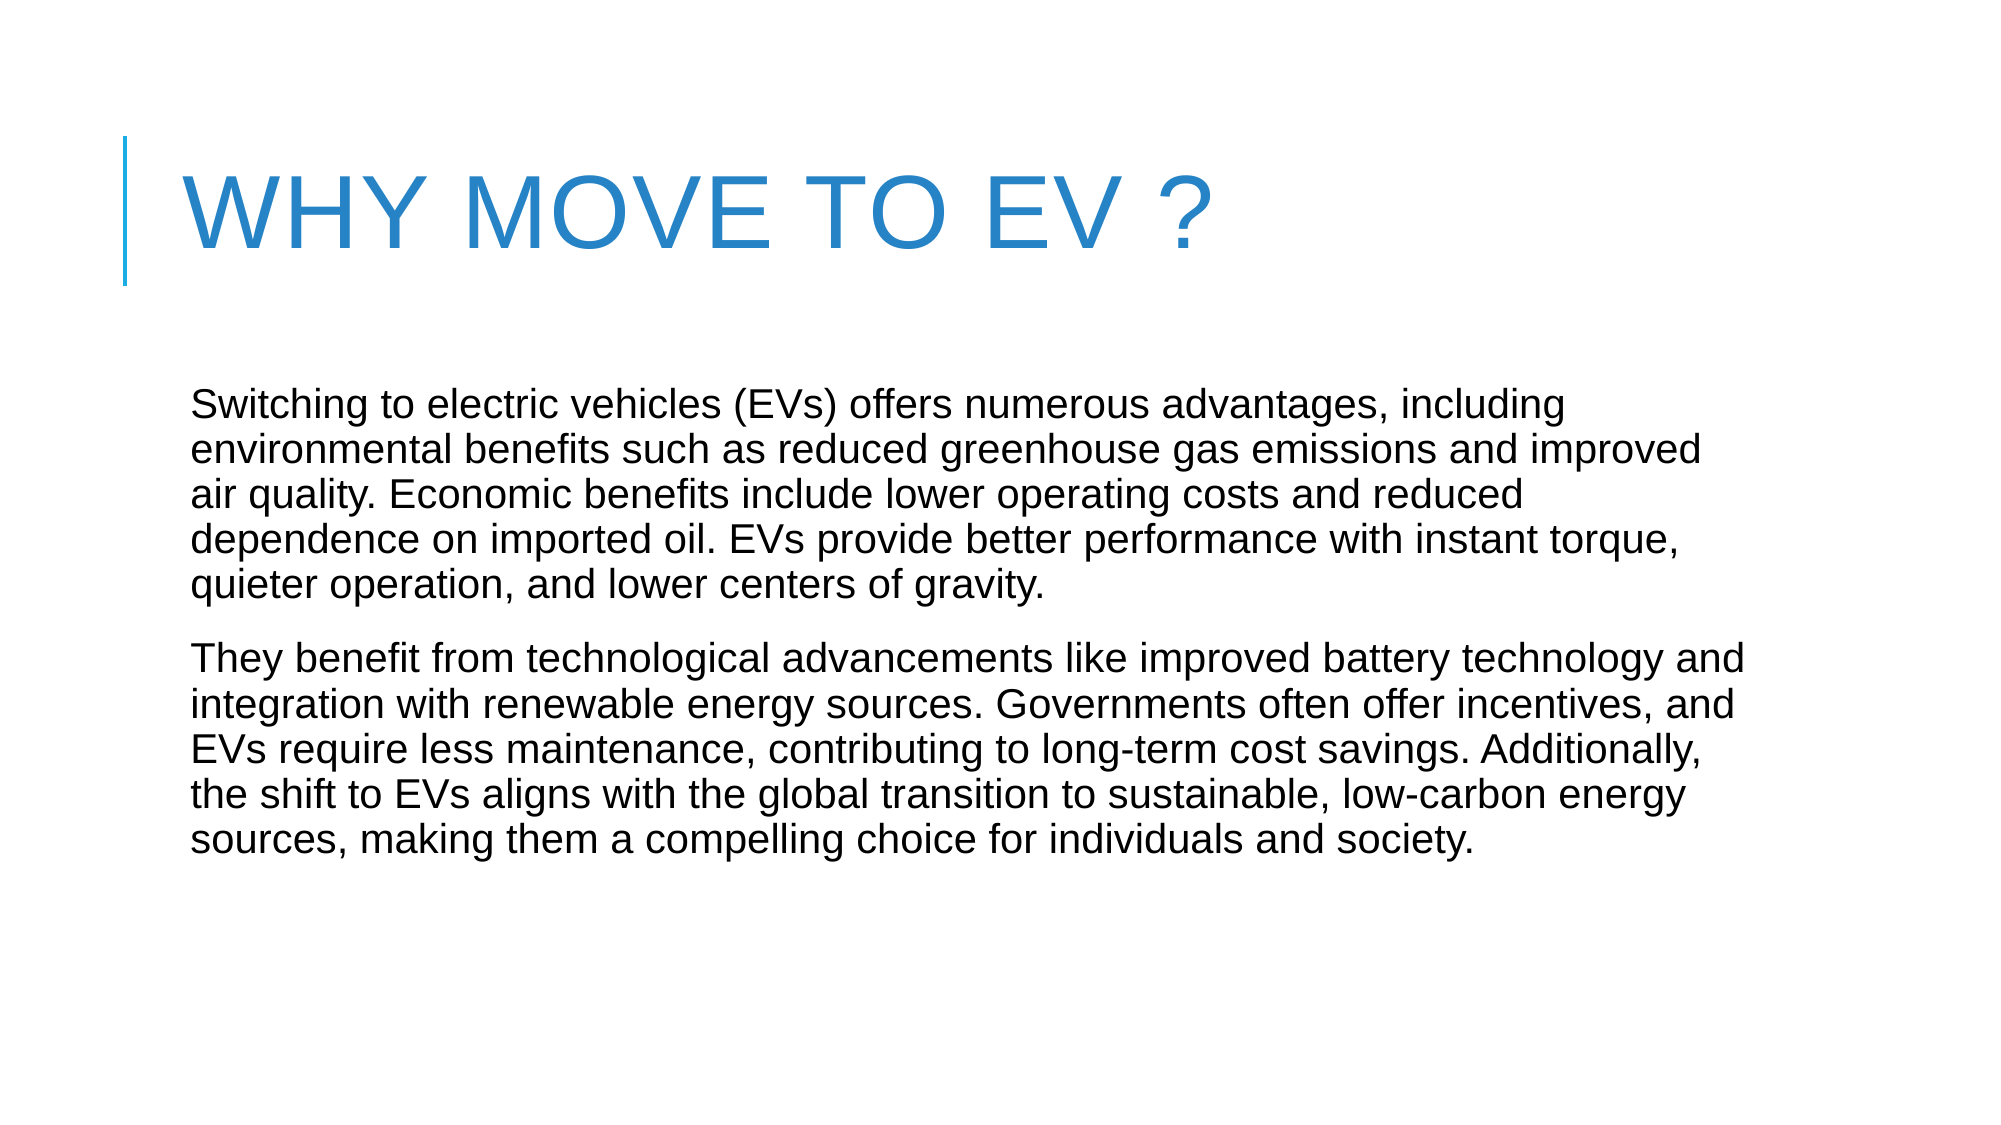

# Why move to EV ?
Switching to electric vehicles (EVs) offers numerous advantages, including environmental benefits such as reduced greenhouse gas emissions and improved air quality. Economic benefits include lower operating costs and reduced dependence on imported oil. EVs provide better performance with instant torque, quieter operation, and lower centers of gravity.
They benefit from technological advancements like improved battery technology and integration with renewable energy sources. Governments often offer incentives, and EVs require less maintenance, contributing to long-term cost savings. Additionally, the shift to EVs aligns with the global transition to sustainable, low-carbon energy sources, making them a compelling choice for individuals and society.